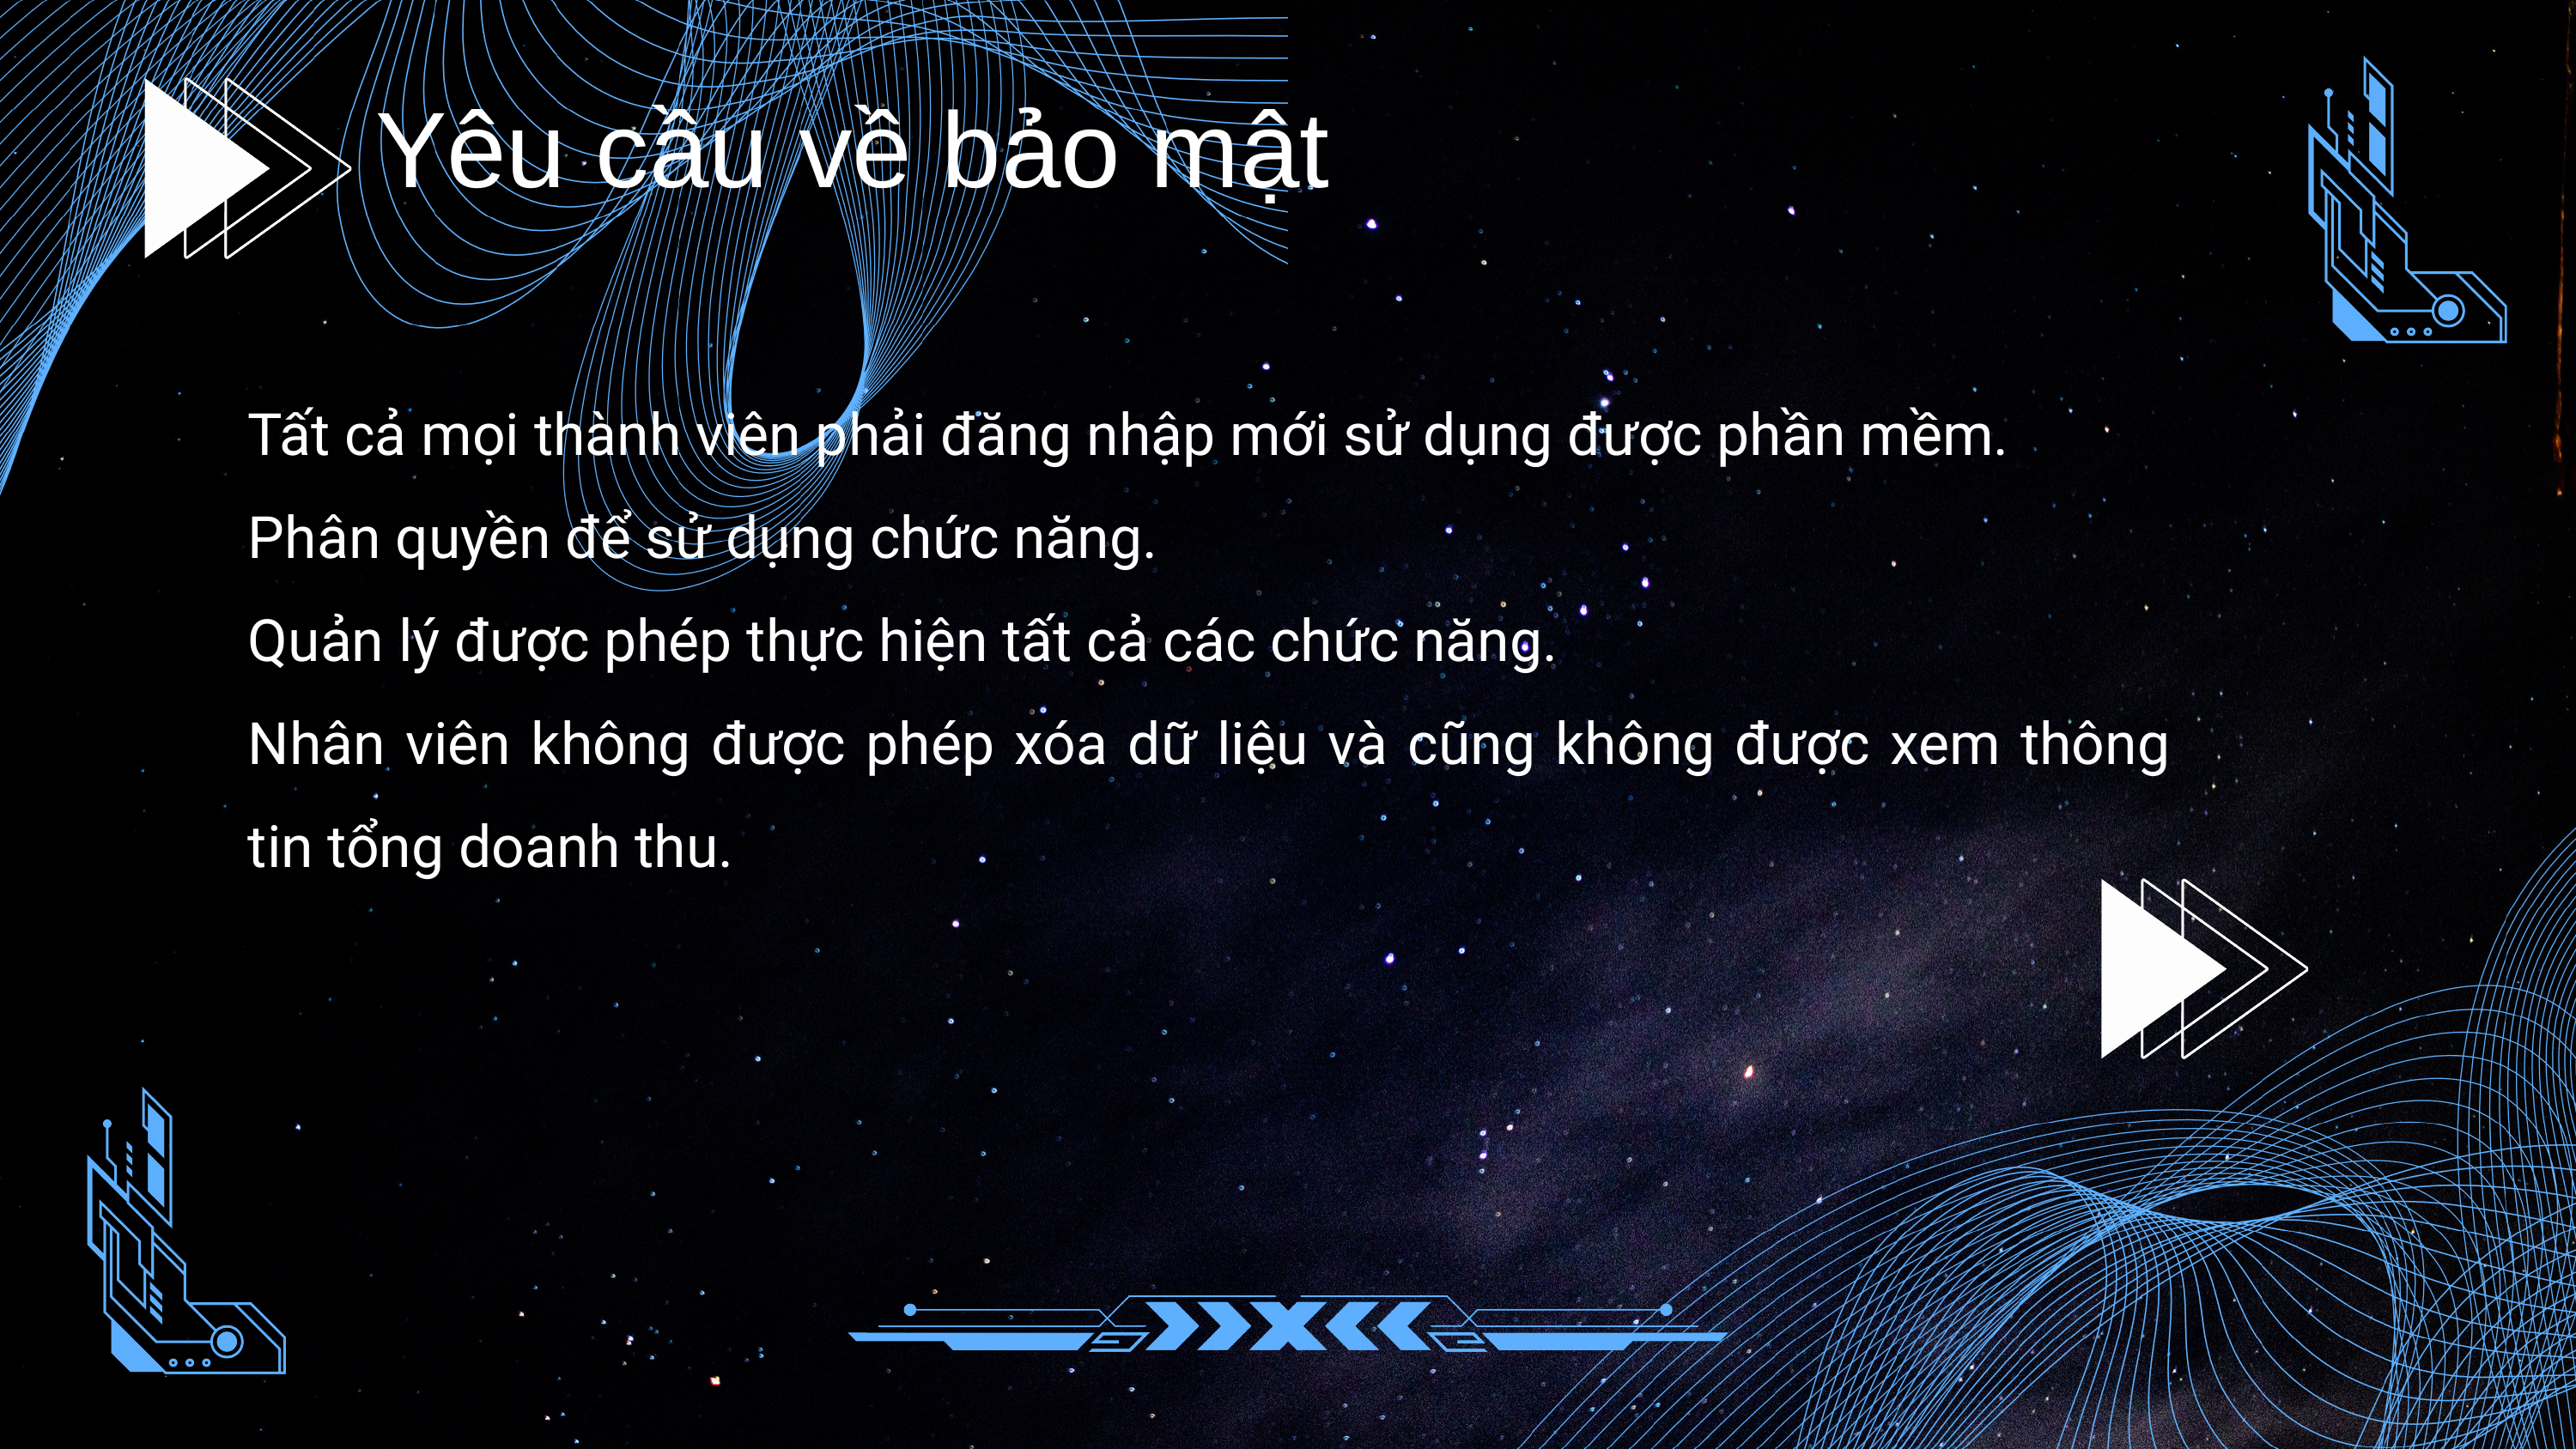

Yêu cầu về bảo mật
Tất cả mọi thành viên phải đăng nhập mới sử dụng được phần mềm.
Phân quyền để sử dụng chức năng.
Quản lý được phép thực hiện tất cả các chức năng.
Nhân viên không được phép xóa dữ liệu và cũng không được xem thông tin tổng doanh thu.